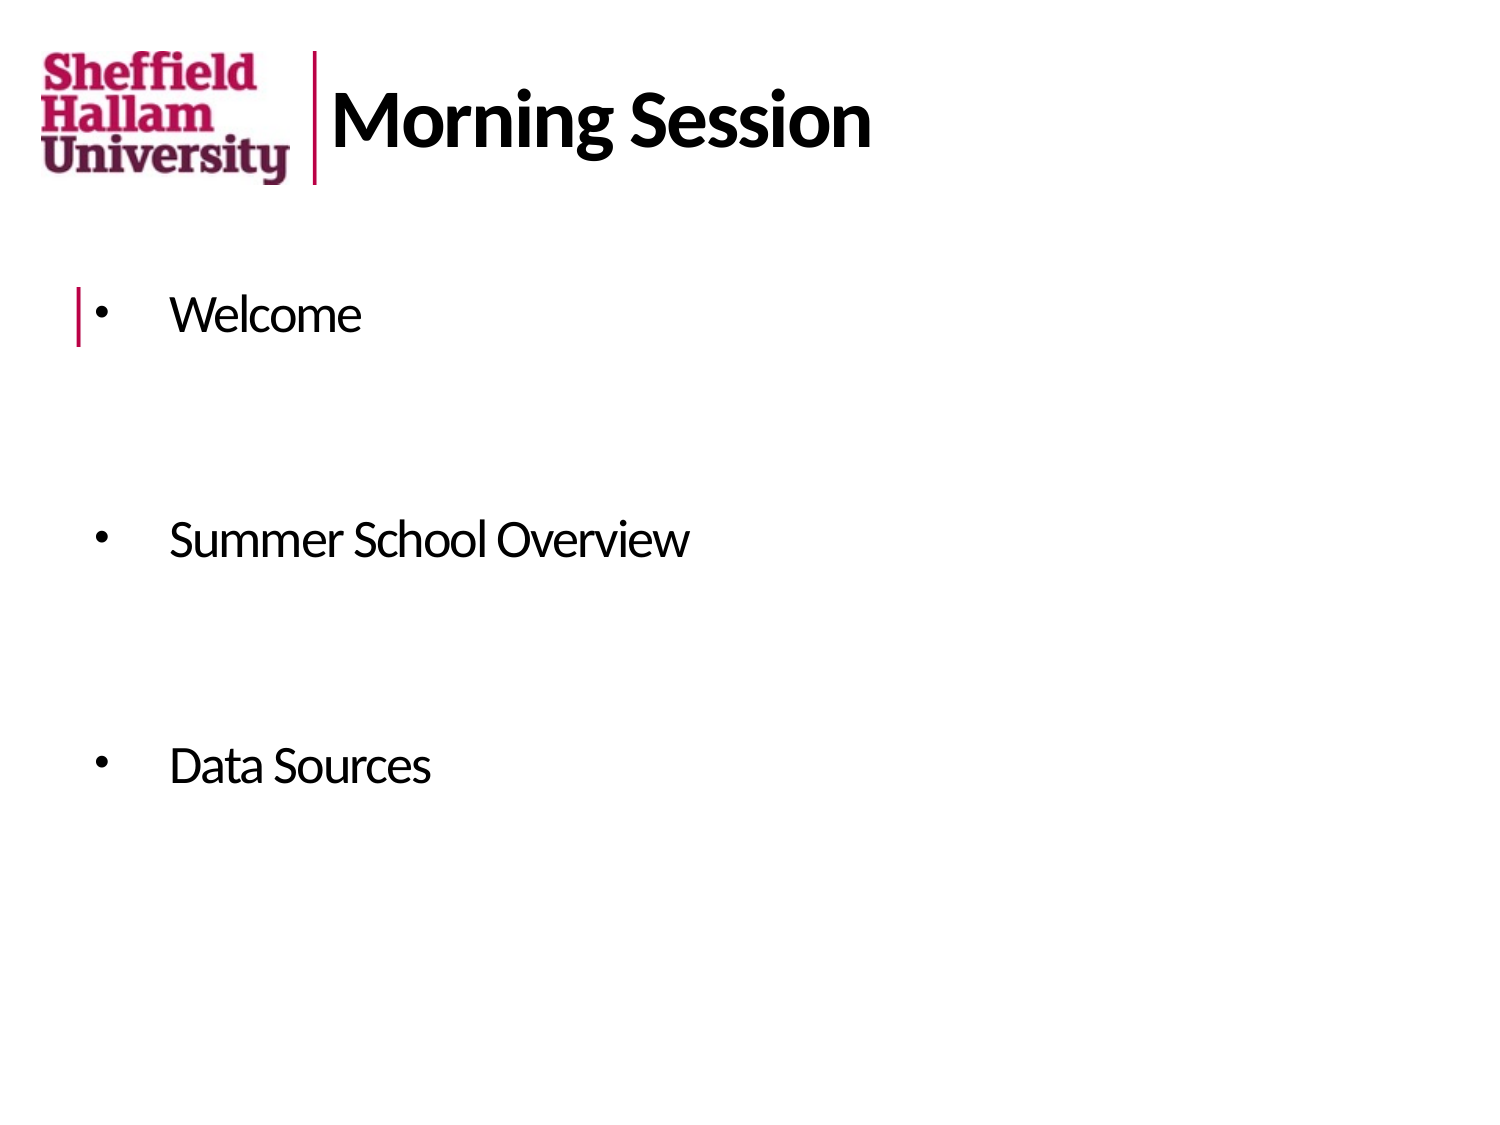

# Morning Session
Welcome

Summer School Overview

Data Sources